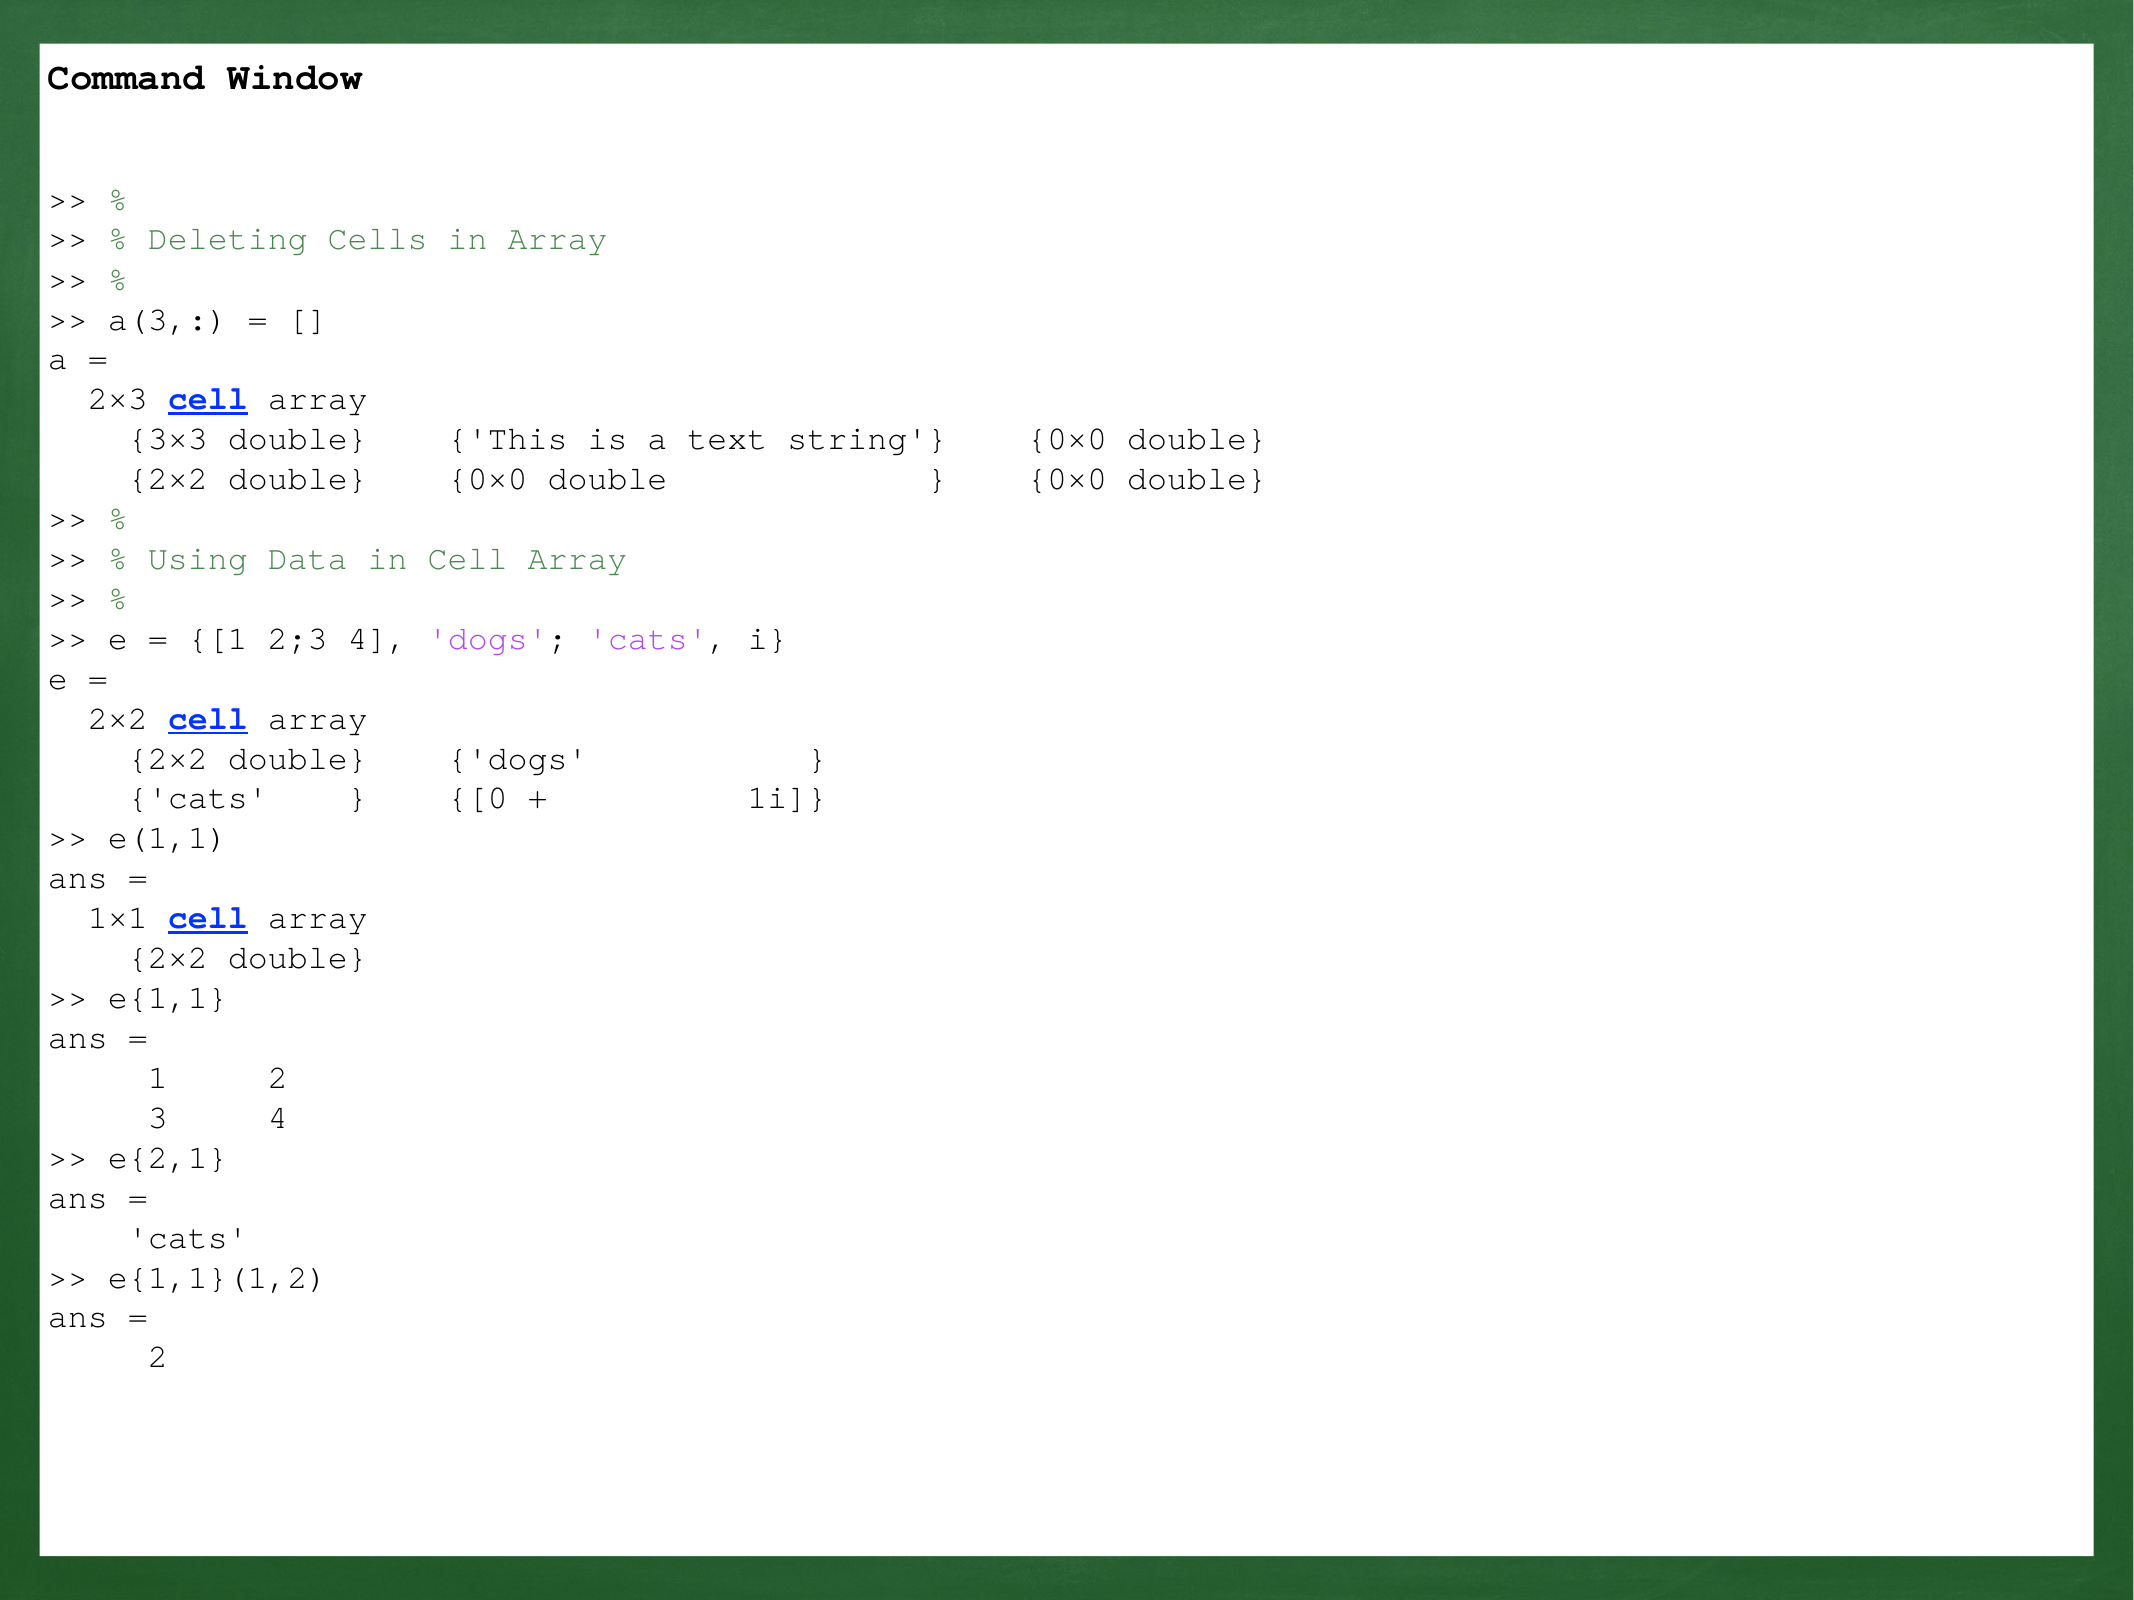

Command Window

>> %
>> % Deleting Cells in Array
>> %
>> a(3,:) = []
a =
  2×3 cell array
    {3×3 double}    {'This is a text string'}    {0×0 double}
    {2×2 double}    {0×0 double             }    {0×0 double}
>> %
>> % Using Data in Cell Array
>> %
>> e = {[1 2;3 4], 'dogs'; 'cats', i}
e =
  2×2 cell array
    {2×2 double}    {'dogs'           }
    {'cats'    }    {[0 +          1i]}
>> e(1,1)
ans =
  1×1 cell array
    {2×2 double}
>> e{1,1}
ans =
     1     2
     3     4
>> e{2,1}
ans =
    'cats'
>> e{1,1}(1,2)
ans =
     2